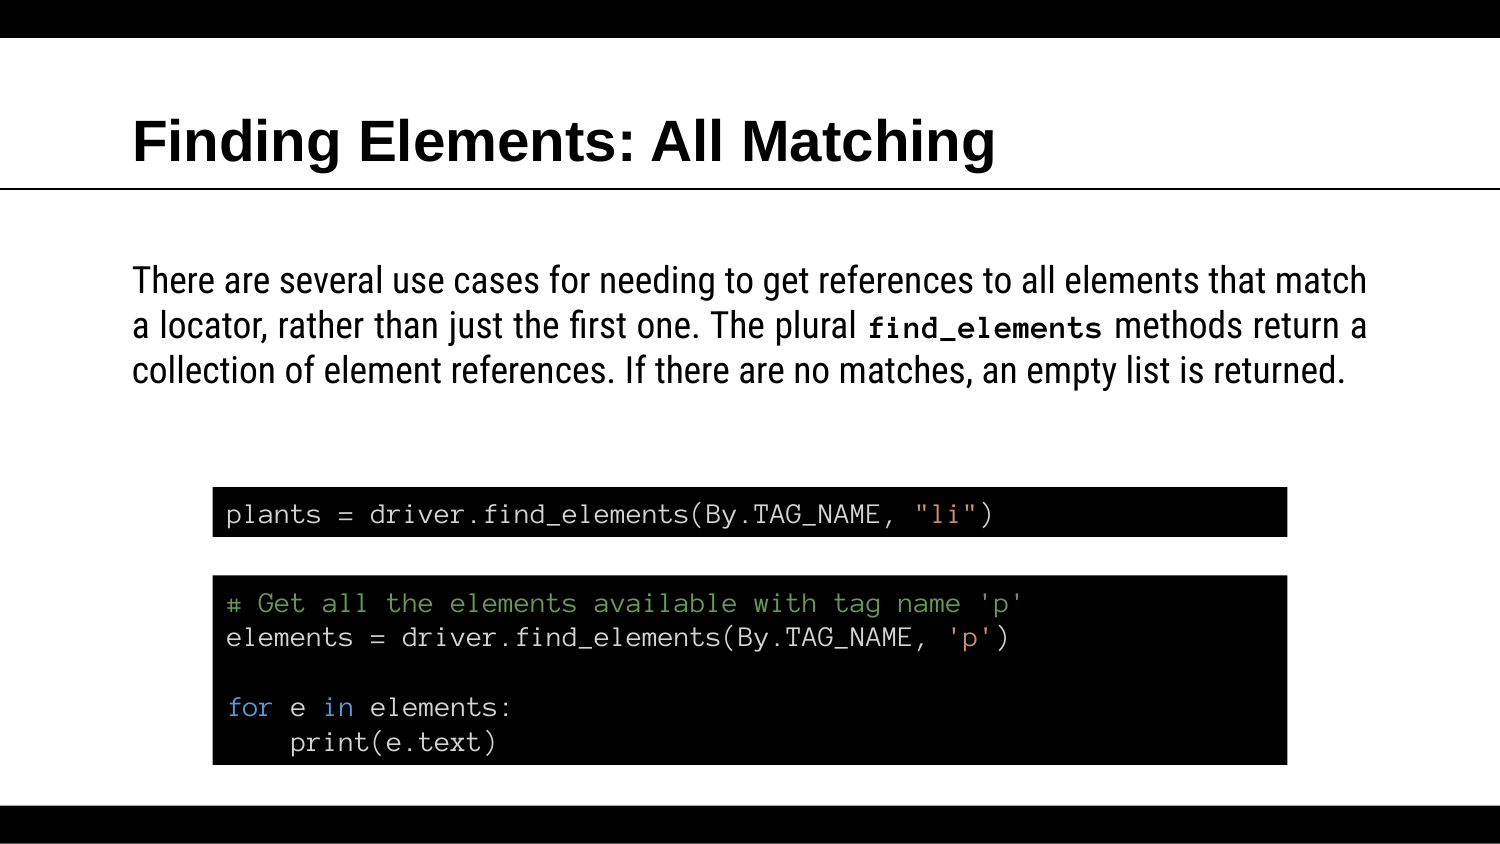

# Finding Elements: All Matching
There are several use cases for needing to get references to all elements that match a locator, rather than just the first one. The plural find_elements methods return a collection of element references. If there are no matches, an empty list is returned.
plants = driver.find_elements(By.TAG_NAME, "li")
# Get all the elements available with tag name 'p'
elements = driver.find_elements(By.TAG_NAME, 'p')
for e in elements:
    print(e.text)